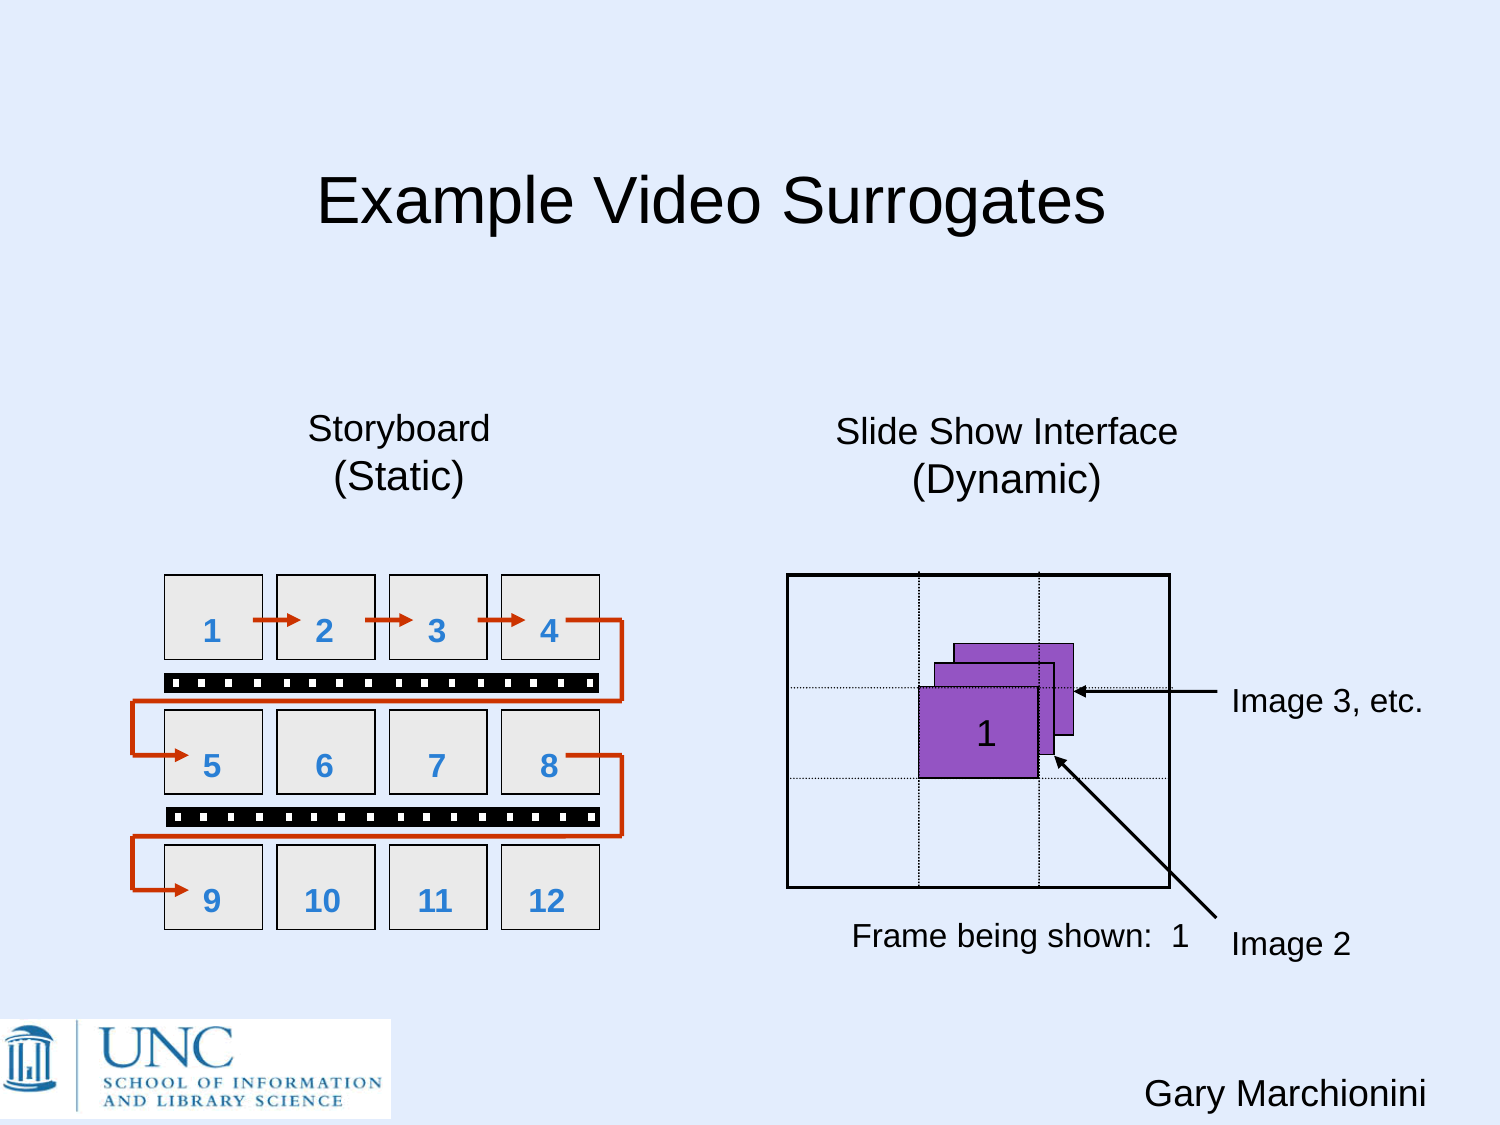

Example Video Surrogates
Storyboard
(Static)
Slide Show Interface
(Dynamic)

1
2
3
4

Image 3, etc.

1

5
6
7
8

9
10
11
12

Frame being shown:  1
Image 2